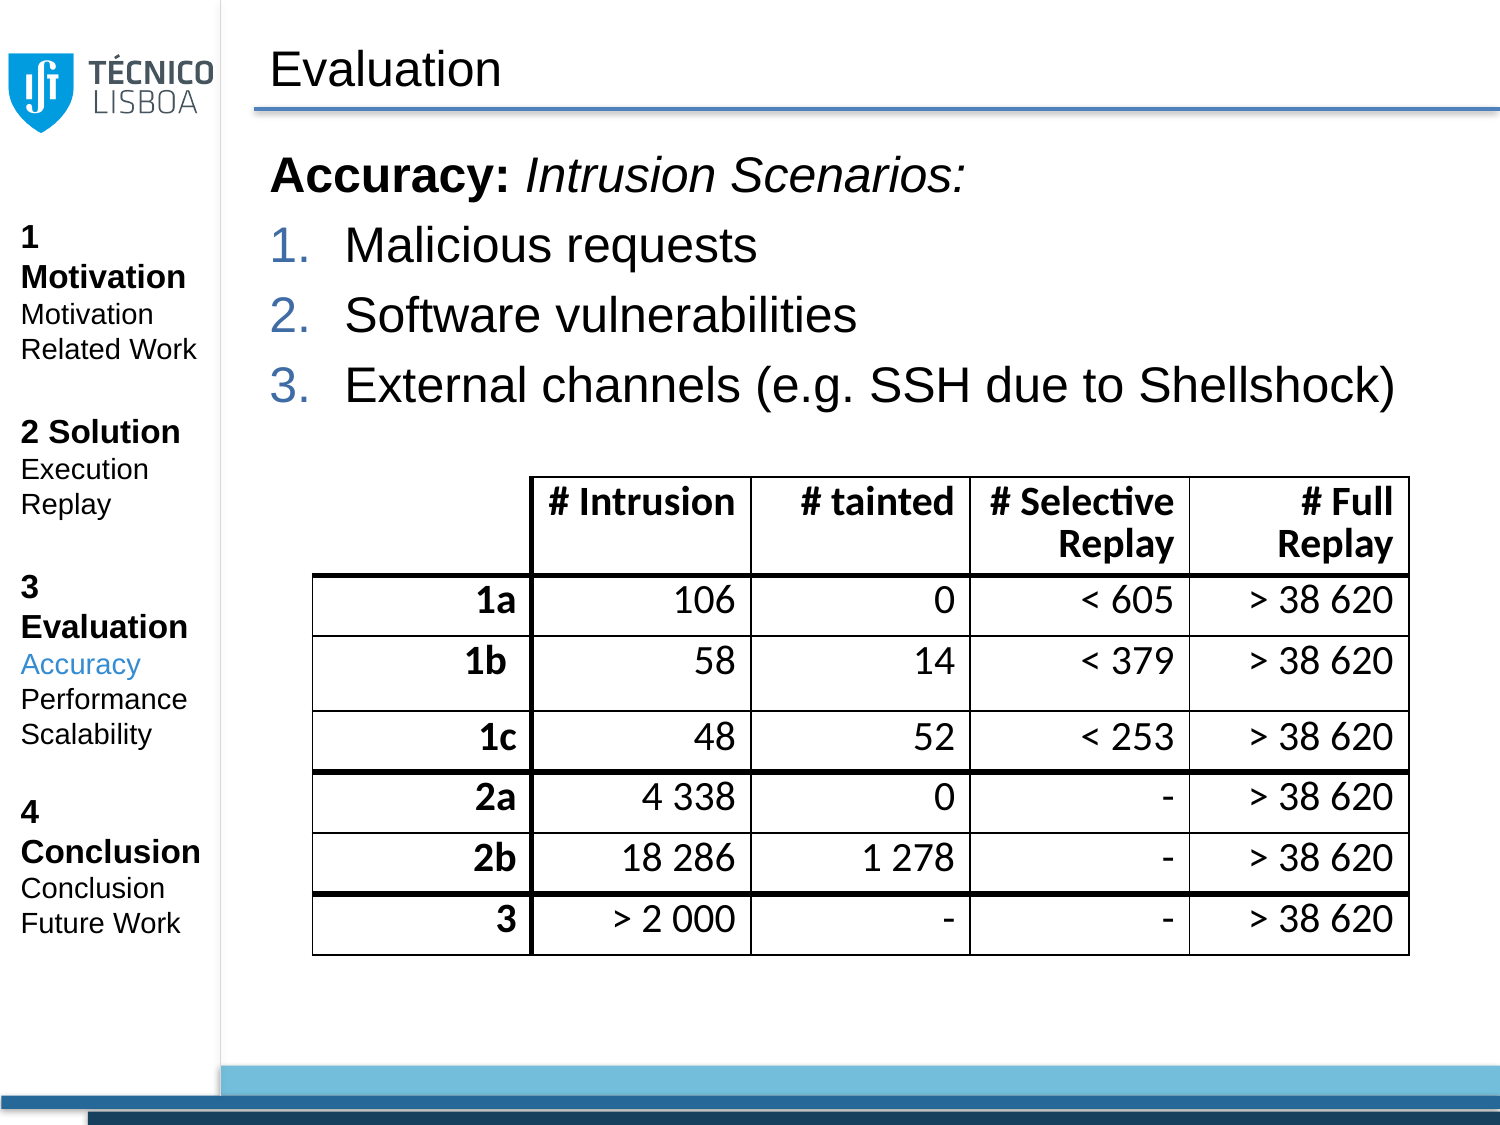

# Evaluation
Accuracy: Intrusion Scenarios:
Malicious requests
Software vulnerabilities
External channels (e.g. SSH due to Shellshock)
1 Motivation
Motivation
Related Work

2 Solution
Execution
Replay

3 Evaluation
Accuracy
Performance
Scalability

4 Conclusion
Conclusion
Future Work

|  | # Intrusion | # tainted | # Selective Replay | # Full Replay |
| --- | --- | --- | --- | --- |
| 1a | 106 | 0 | < 605 | > 38 620 |
| 1b | 58 | 14 | < 379 | > 38 620 |
| 1c | 48 | 52 | < 253 | > 38 620 |
| 2a | 4 338 | 0 | - | > 38 620 |
| 2b | 18 286 | 1 278 | - | > 38 620 |
| 3 | > 2 000 | - | - | > 38 620 |